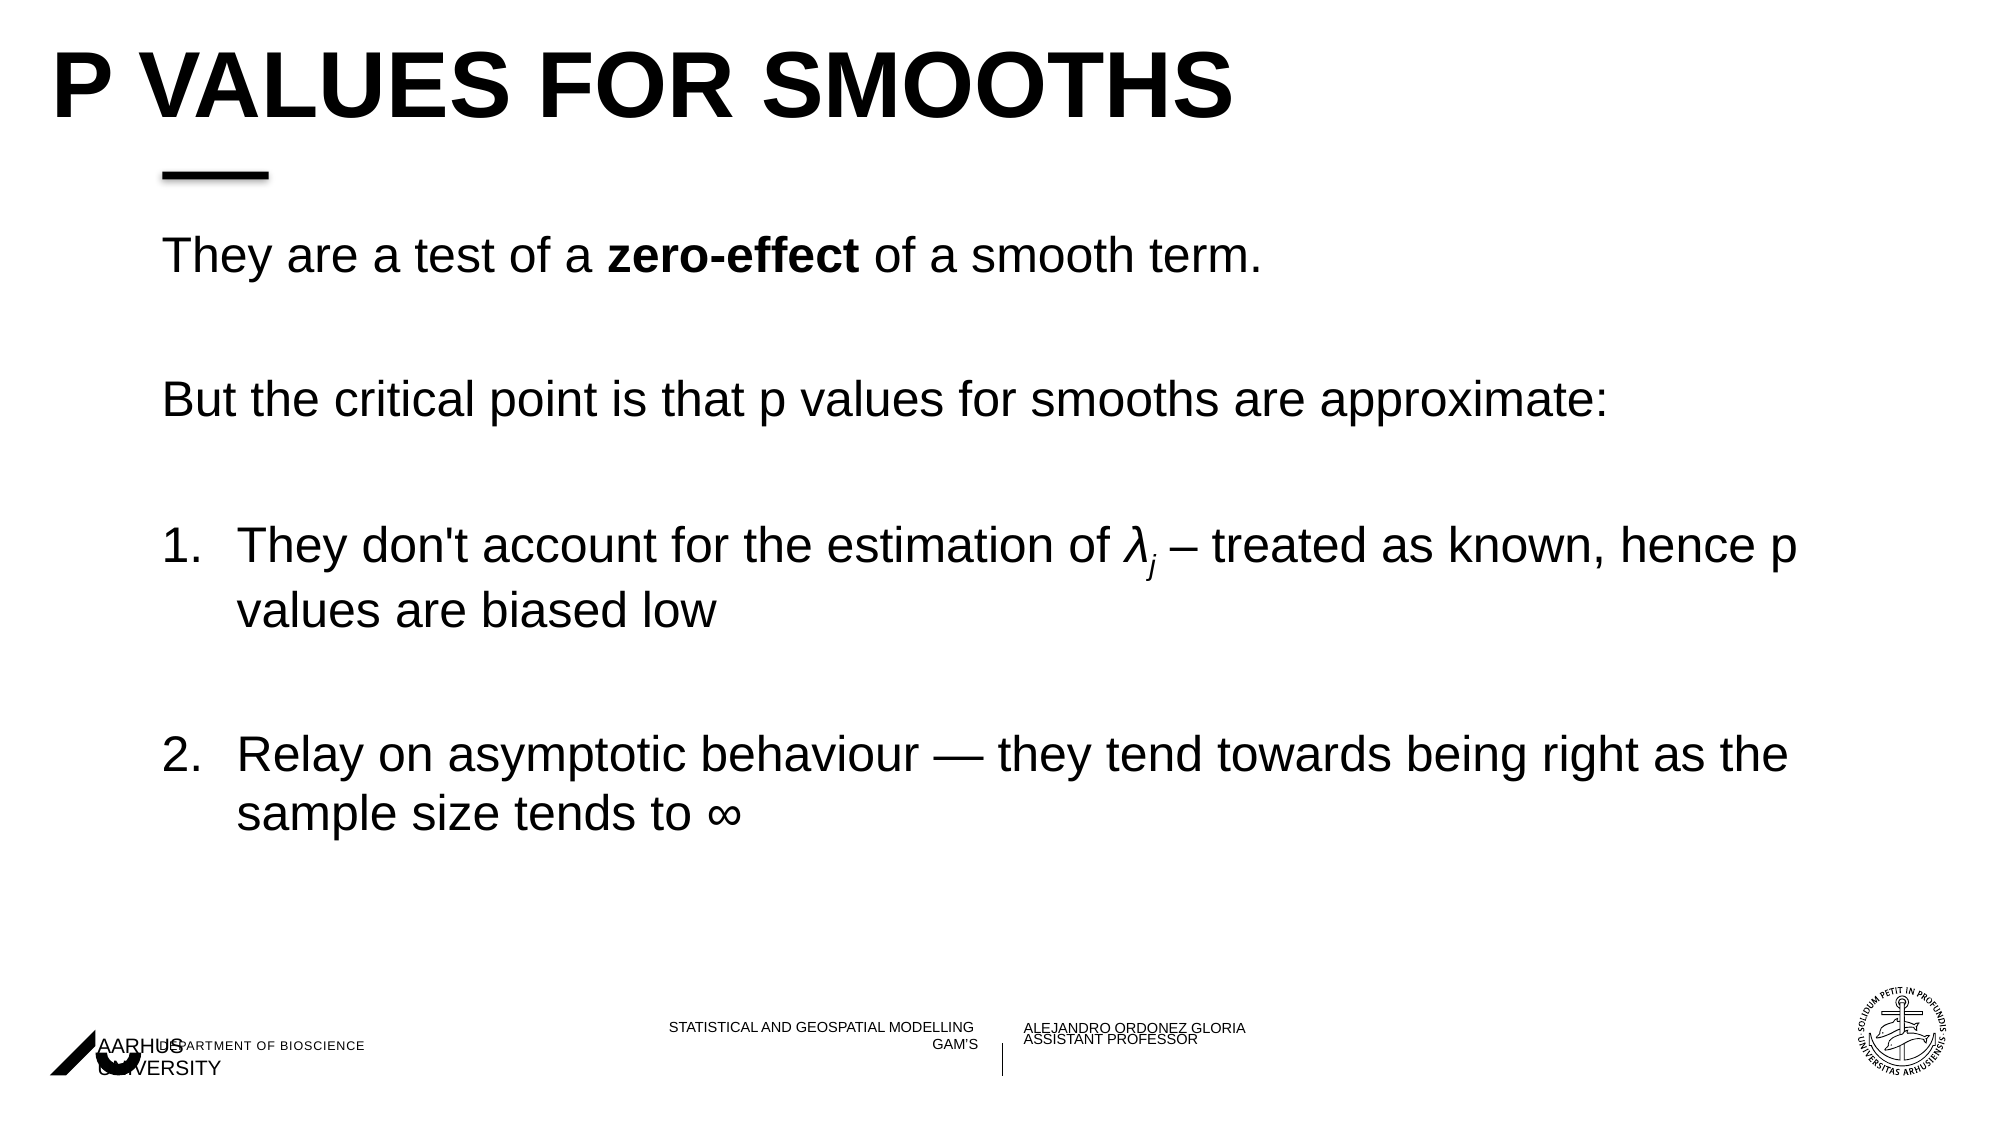

# p values for smooths
They are a test of a zero-effect of a smooth term.

But the critical point is that p values for smooths are approximate:

They don't account for the estimation of λj – treated as known, hence p values are biased low

Relay on asymptotic behaviour — they tend towards being right as the sample size tends to ∞
22/09/202227/08/2018